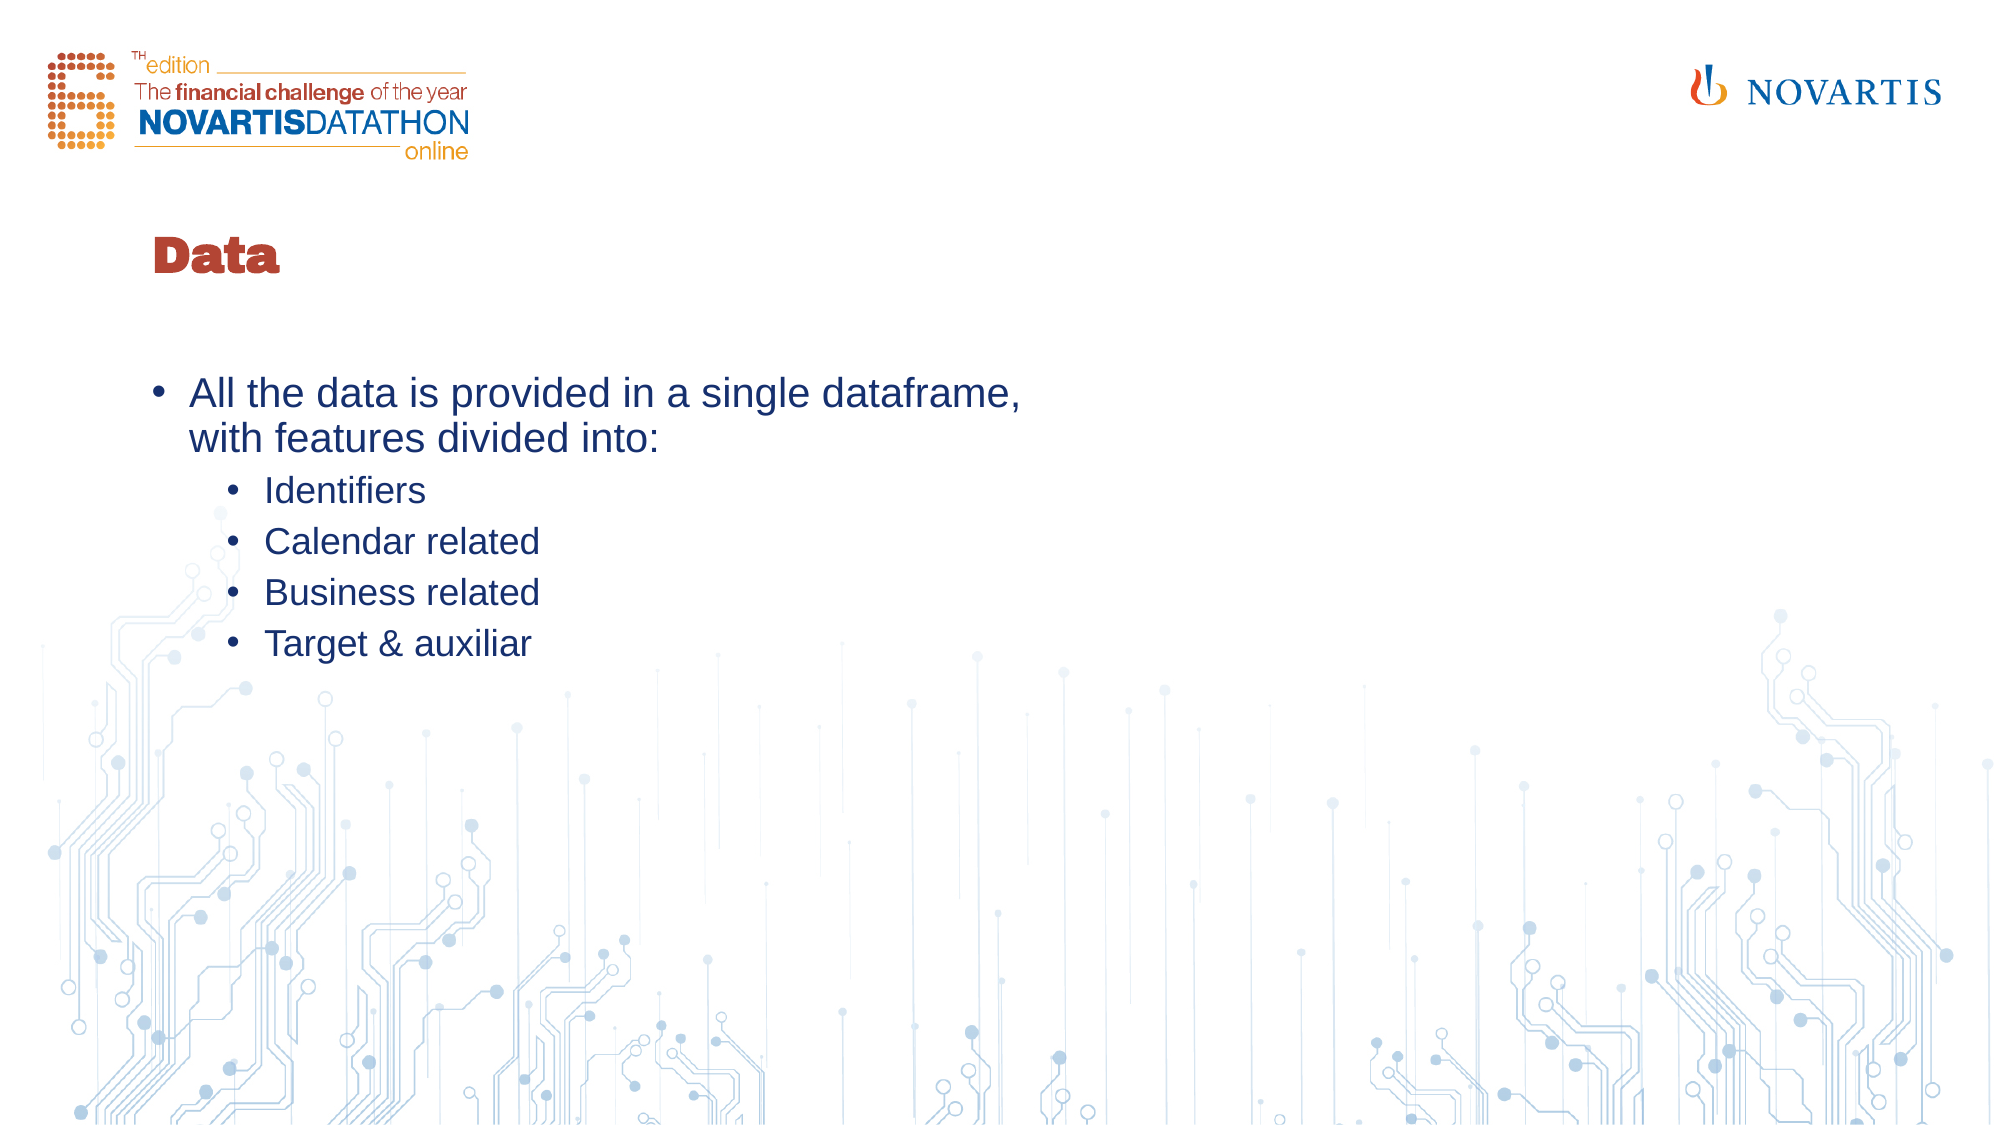

Data
All the data is provided in a single dataframe, with features divided into:
Identifiers
Calendar related
Business related
Target & auxiliar